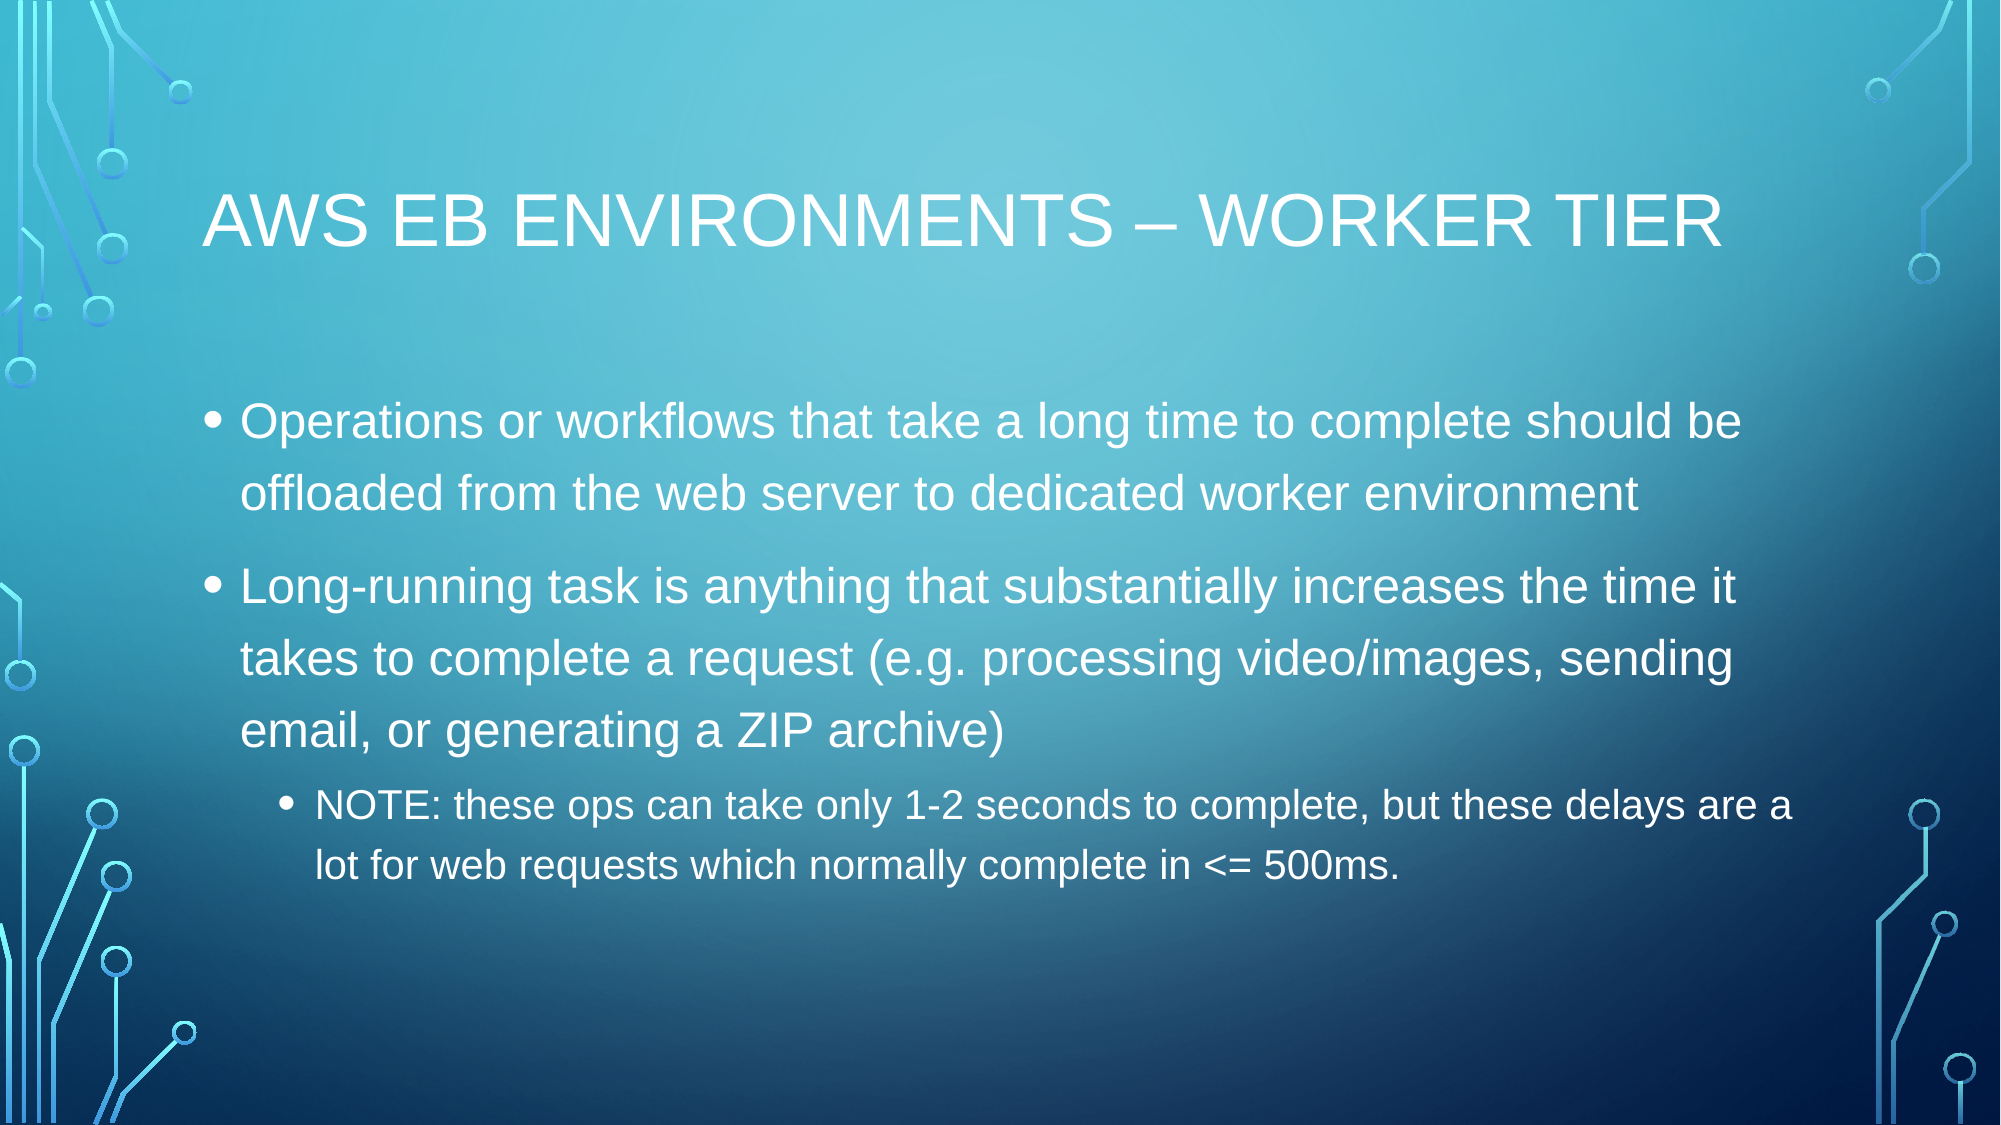

# AWS EB Environments – Worker Tier
Operations or workflows that take a long time to complete should be offloaded from the web server to dedicated worker environment
Long-running task is anything that substantially increases the time it takes to complete a request (e.g. processing video/images, sending email, or generating a ZIP archive)
NOTE: these ops can take only 1-2 seconds to complete, but these delays are a lot for web requests which normally complete in <= 500ms.